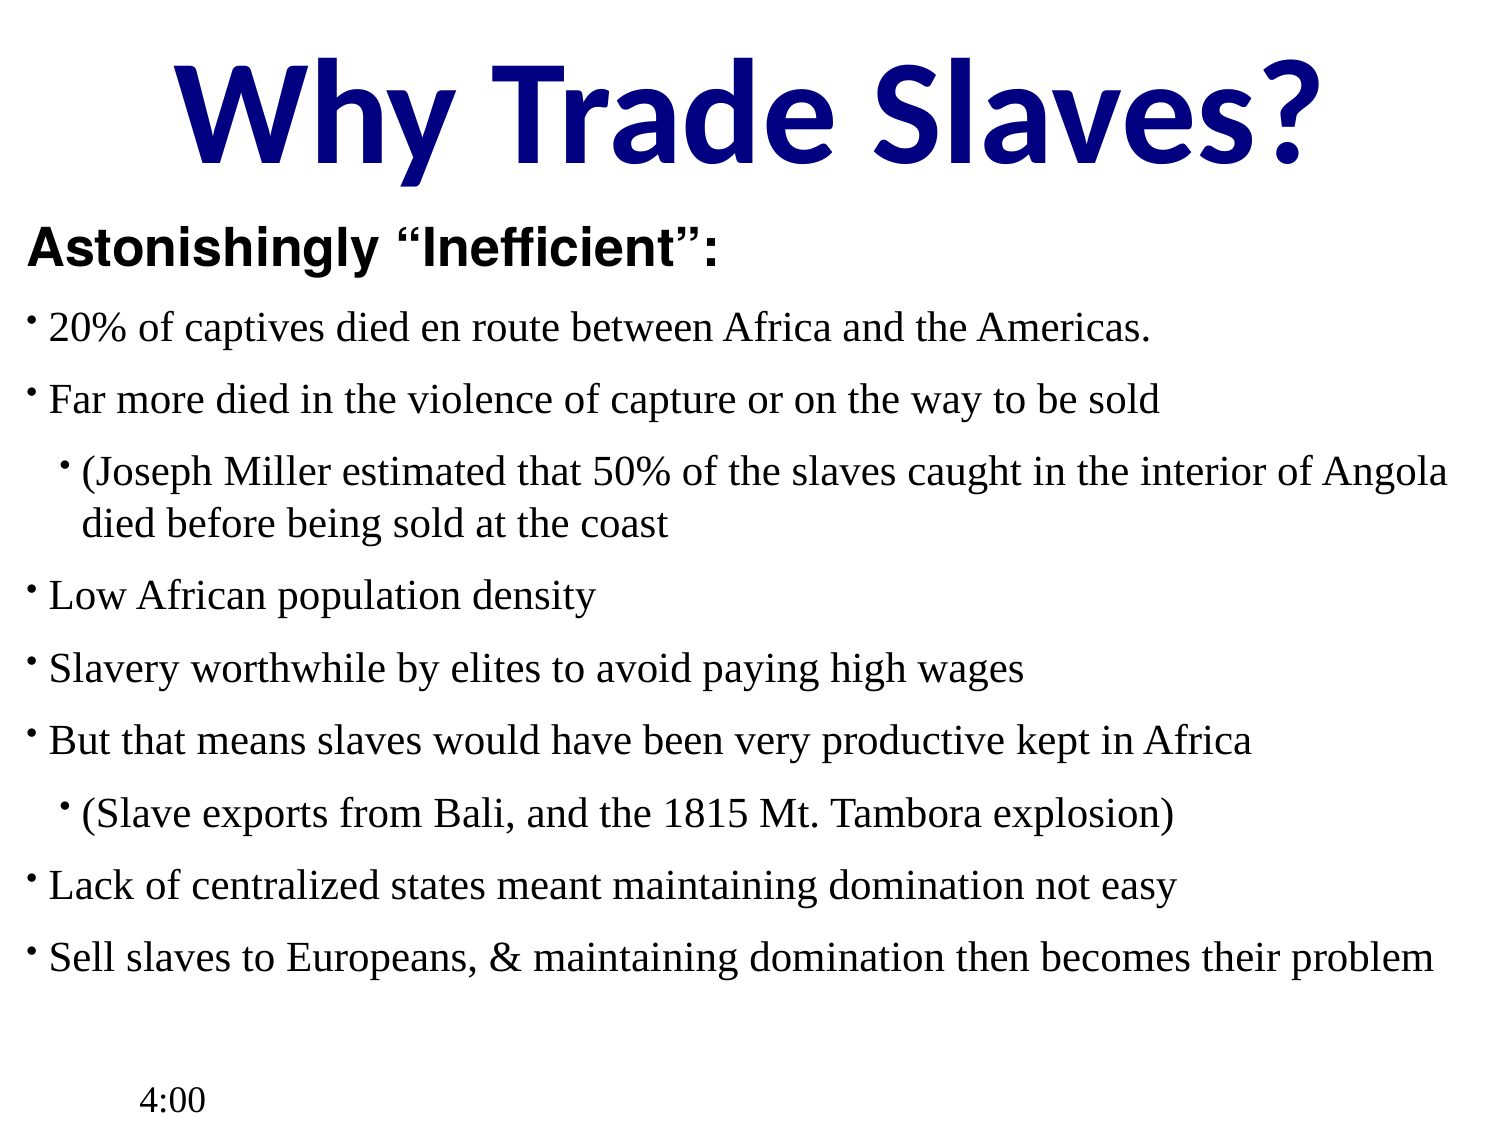

# Why Trade Slaves?
Astonishingly “Inefficient”:
20% of captives died en route between Africa and the Americas.
Far more died in the violence of capture or on the way to be sold
(Joseph Miller estimated that 50% of the slaves caught in the interior of Angola died before being sold at the coast
Low African population density
Slavery worthwhile by elites to avoid paying high wages
But that means slaves would have been very productive kept in Africa
(Slave exports from Bali, and the 1815 Mt. Tambora explosion)
Lack of centralized states meant maintaining domination not easy
Sell slaves to Europeans, & maintaining domination then becomes their problem
4:00